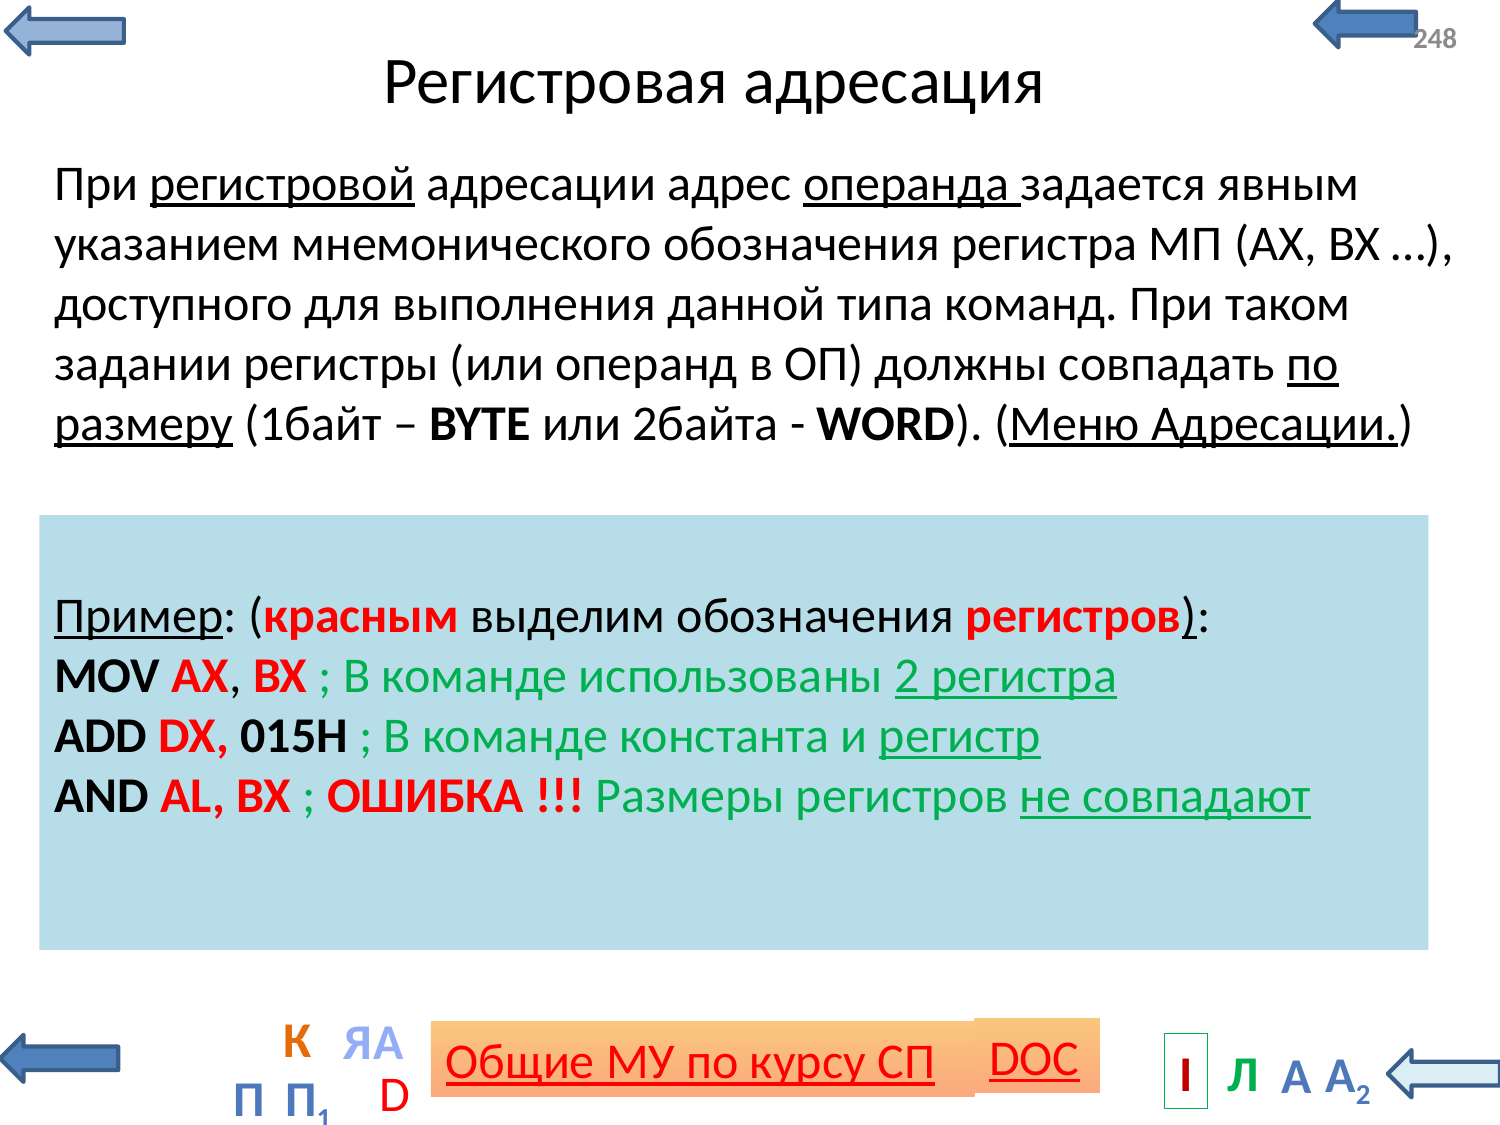

248
# Регистровая адресация
При регистровой адресации адрес операнда задается явным указанием мнемонического обозначения регистра МП (AX, BX …), доступного для выполнения данной типа команд. При таком задании регистры (или операнд в ОП) должны совпадать по размеру (1байт – BYTE или 2байта - WORD). (Меню Адресации.)

Пример: (красным выделим обозначения регистров):
MOV AX, BX ; В команде использованы 2 регистра
ADD DX, 015H ; В команде константа и регистр
AND AL, BX ; ОШИБКА !!! Размеры регистров не совпадают